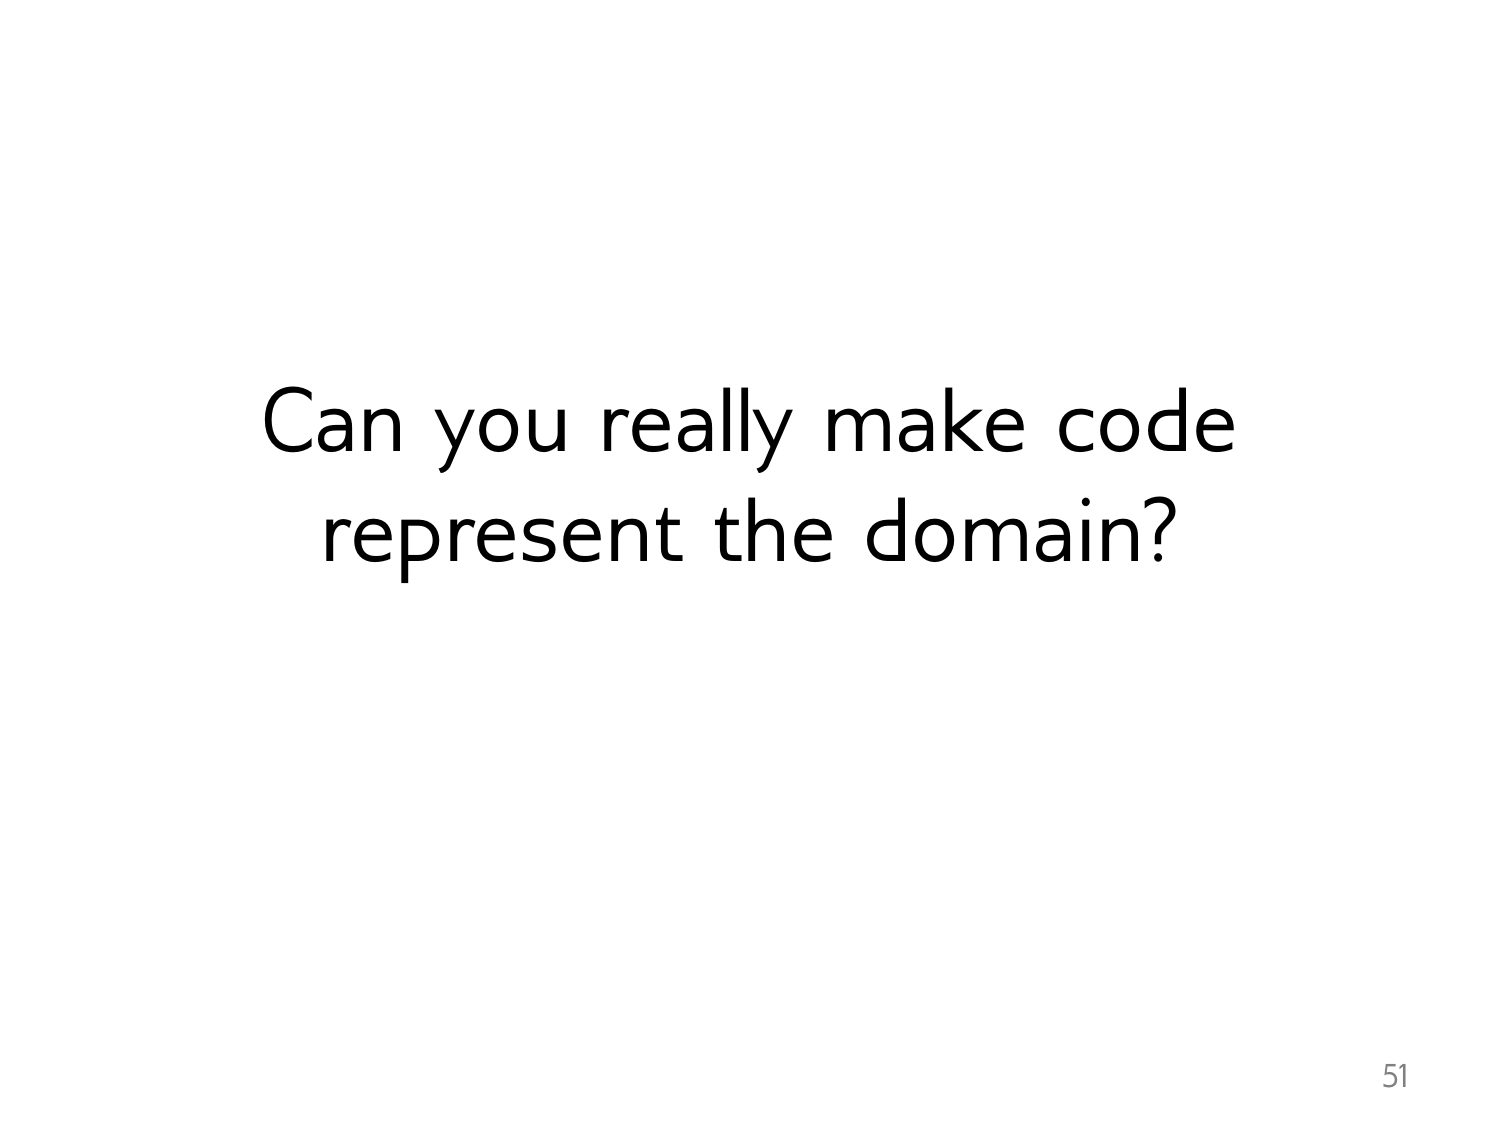

# Can you really make code represent the domain?